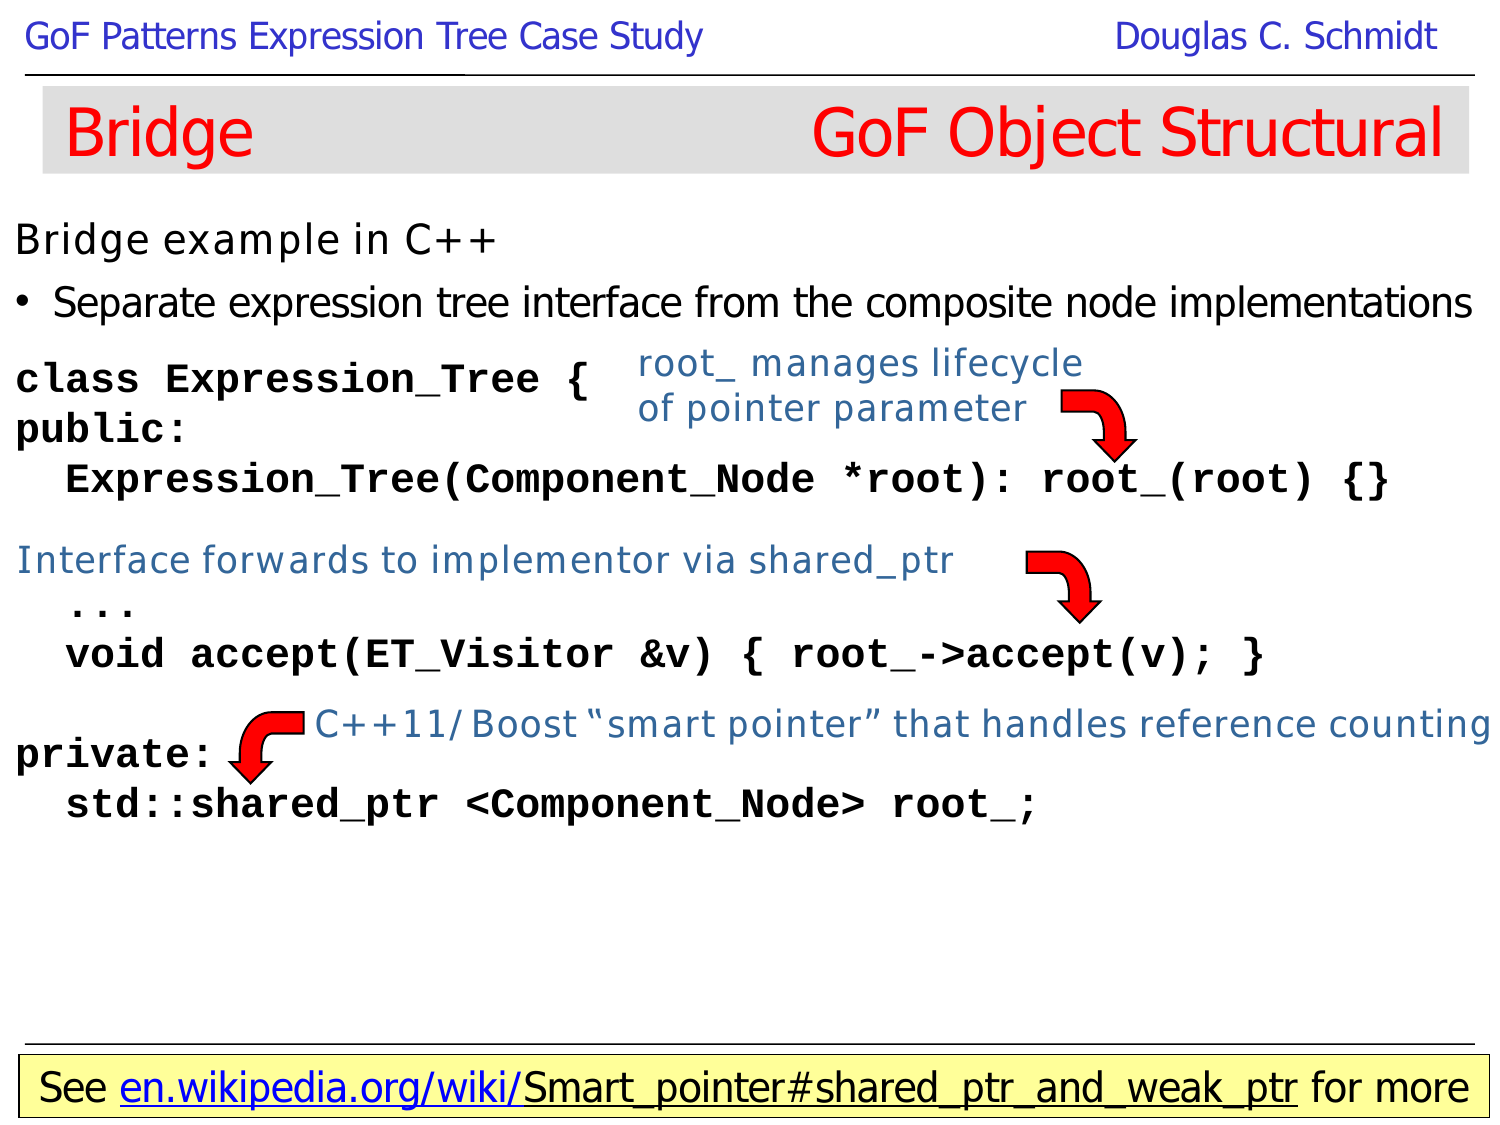

# Bridge                           GoF Object Structural
Bridge example in C++
Separate expression tree interface from the composite node implementations
class Expression_Tree {
public:
  Expression_Tree(Component_Node *root): root_(root) {}
  ...
  void accept(ET_Visitor &v) { root_->accept(v); }
private:
  std::shared_ptr <Component_Node> root_;
root_ manages lifecycle of pointer parameter

Interface forwards to implementor via shared_ptr

C++11/Boost “smart pointer” that handles reference counting

See en.wikipedia.org/wiki/Smart_pointer#shared_ptr_and_weak_ptr for more